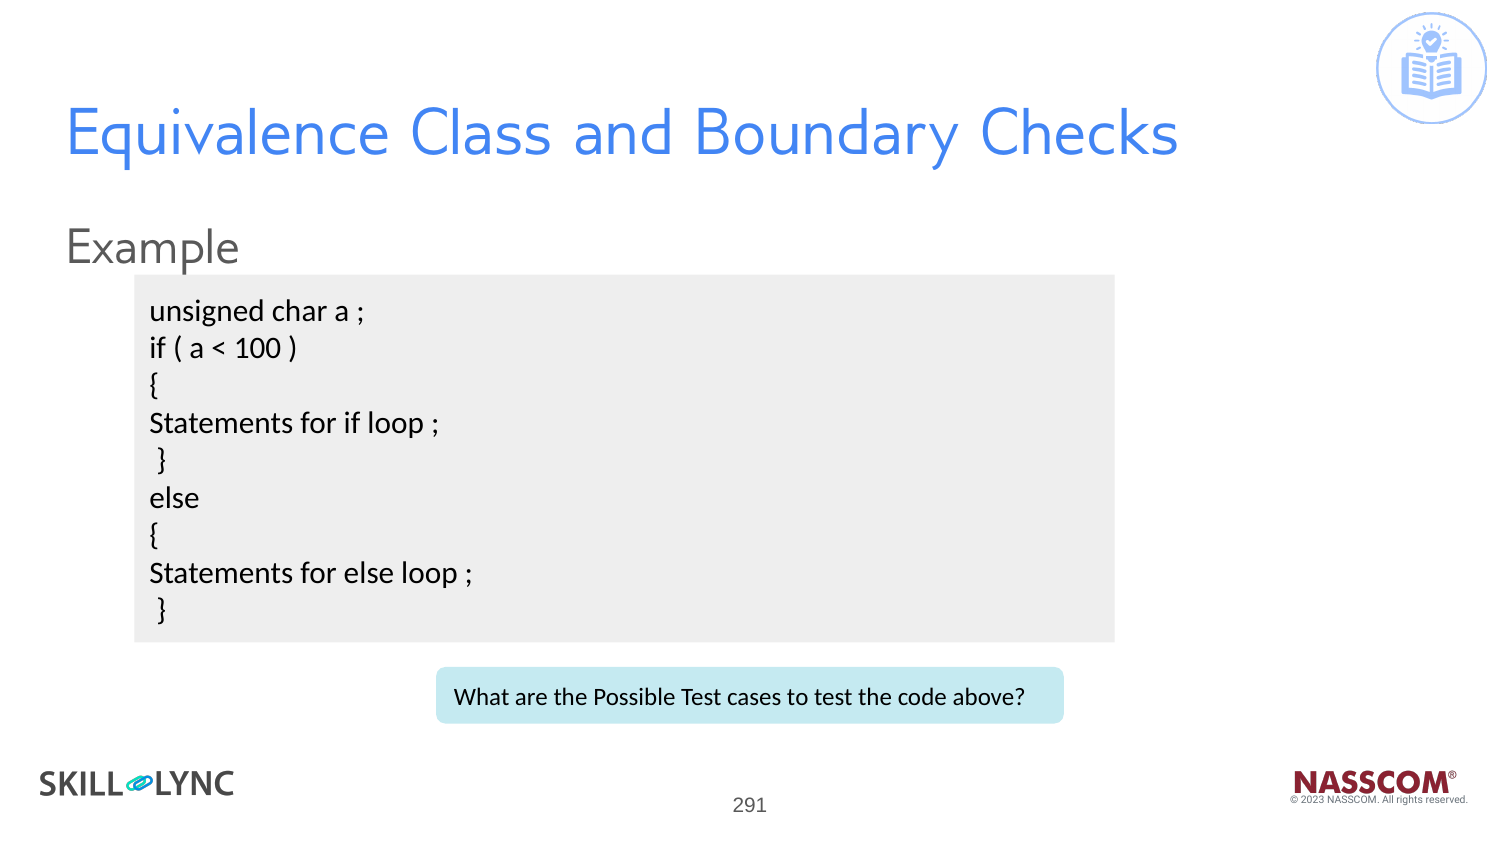

# Equivalence Class and Boundary Checks
Example
unsigned char a ;
if ( a < 100 )
{
Statements for if loop ;
 }
else
{
Statements for else loop ;
 }

What are the Possible Test cases to test the code above?
291